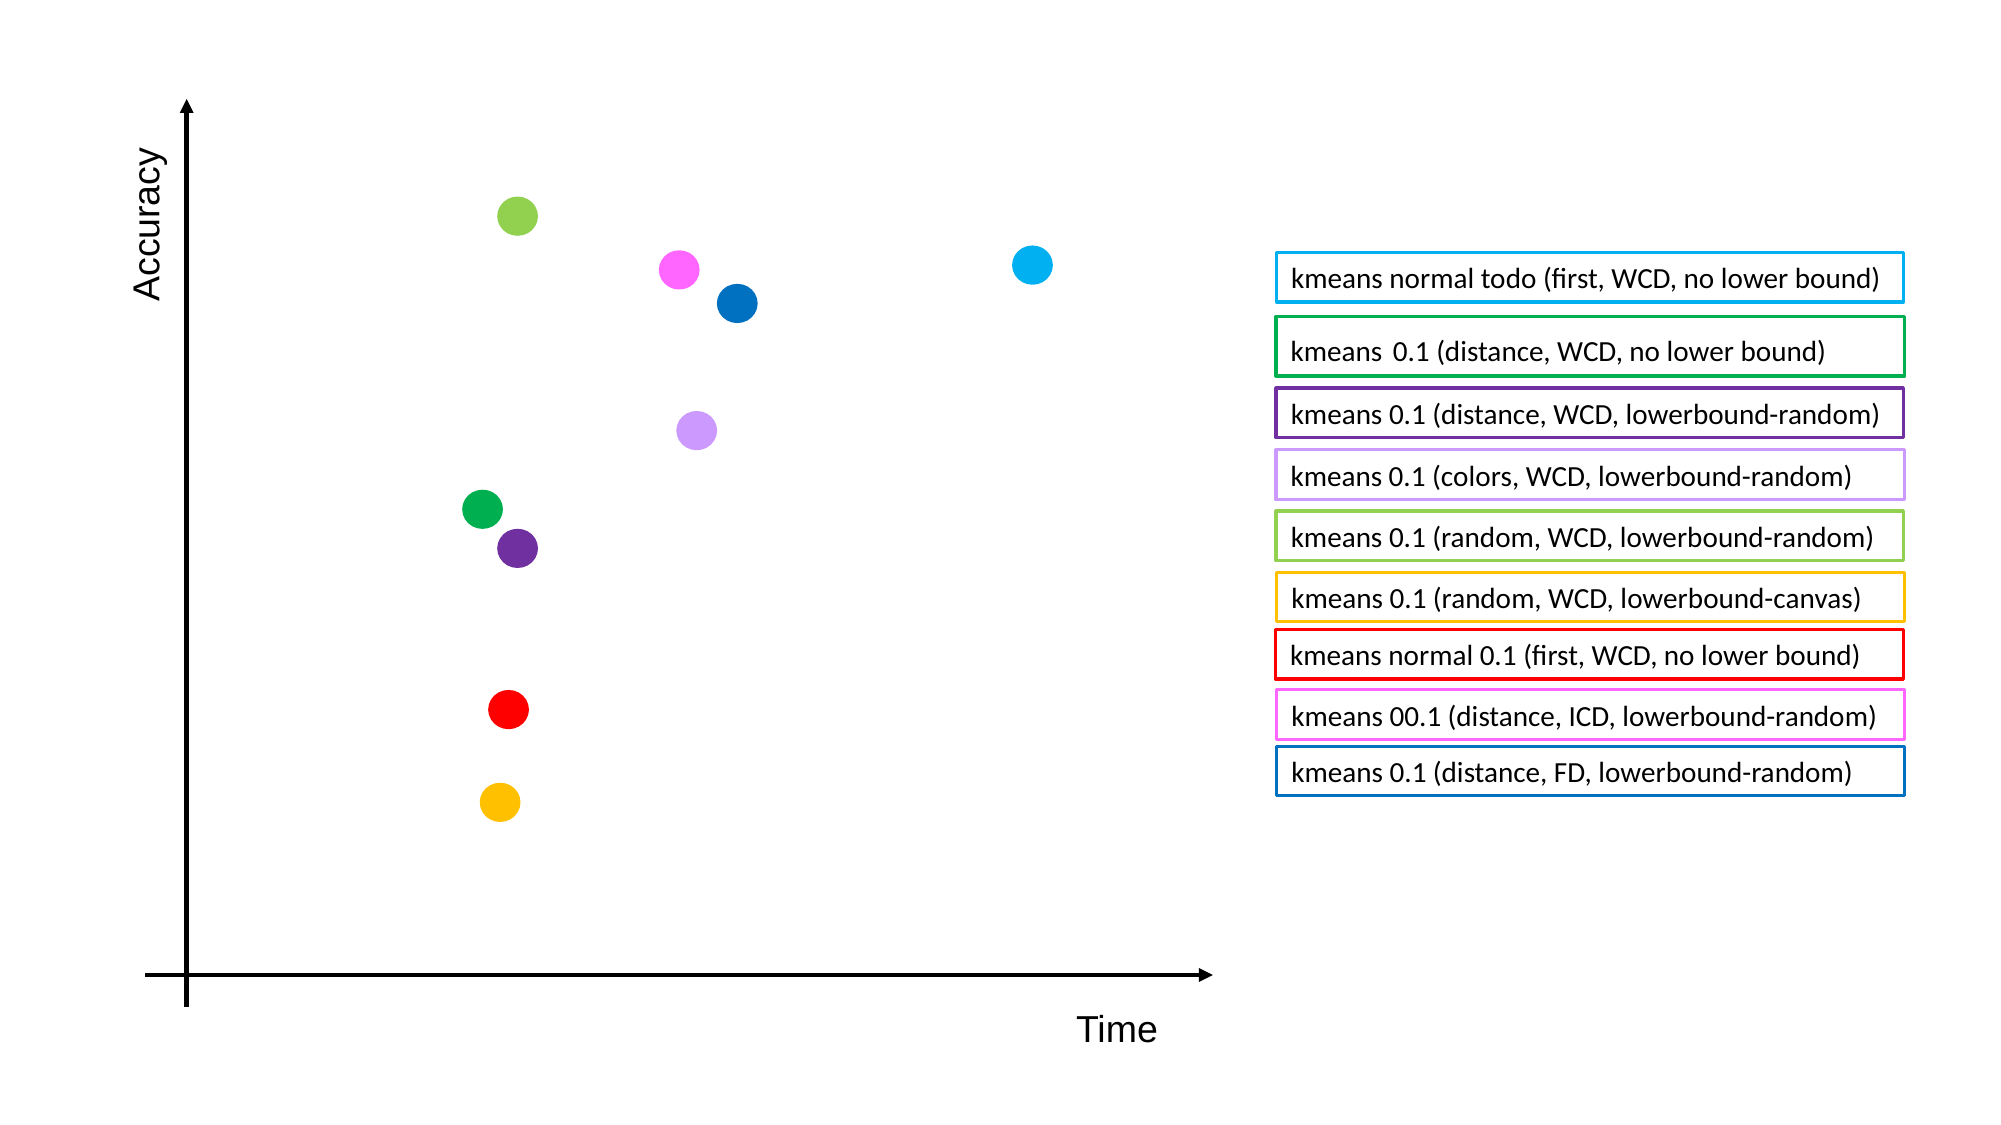

Accuracy

kmeans normal todo (first, WCD, no lower bound)

kmeans 0.1 (distance, WCD, no lower bound)
kmeans 0.1 (distance, WCD, lowerbound-random)

kmeans 0.1 (colors, WCD, lowerbound-random)

kmeans 0.1 (random, WCD, lowerbound-random)

kmeans 0.1 (random, WCD, lowerbound-canvas)
kmeans normal 0.1 (first, WCD, no lower bound)
kmeans 00.1 (distance, ICD, lowerbound-random)

kmeans 0.1 (distance, FD, lowerbound-random)

Time